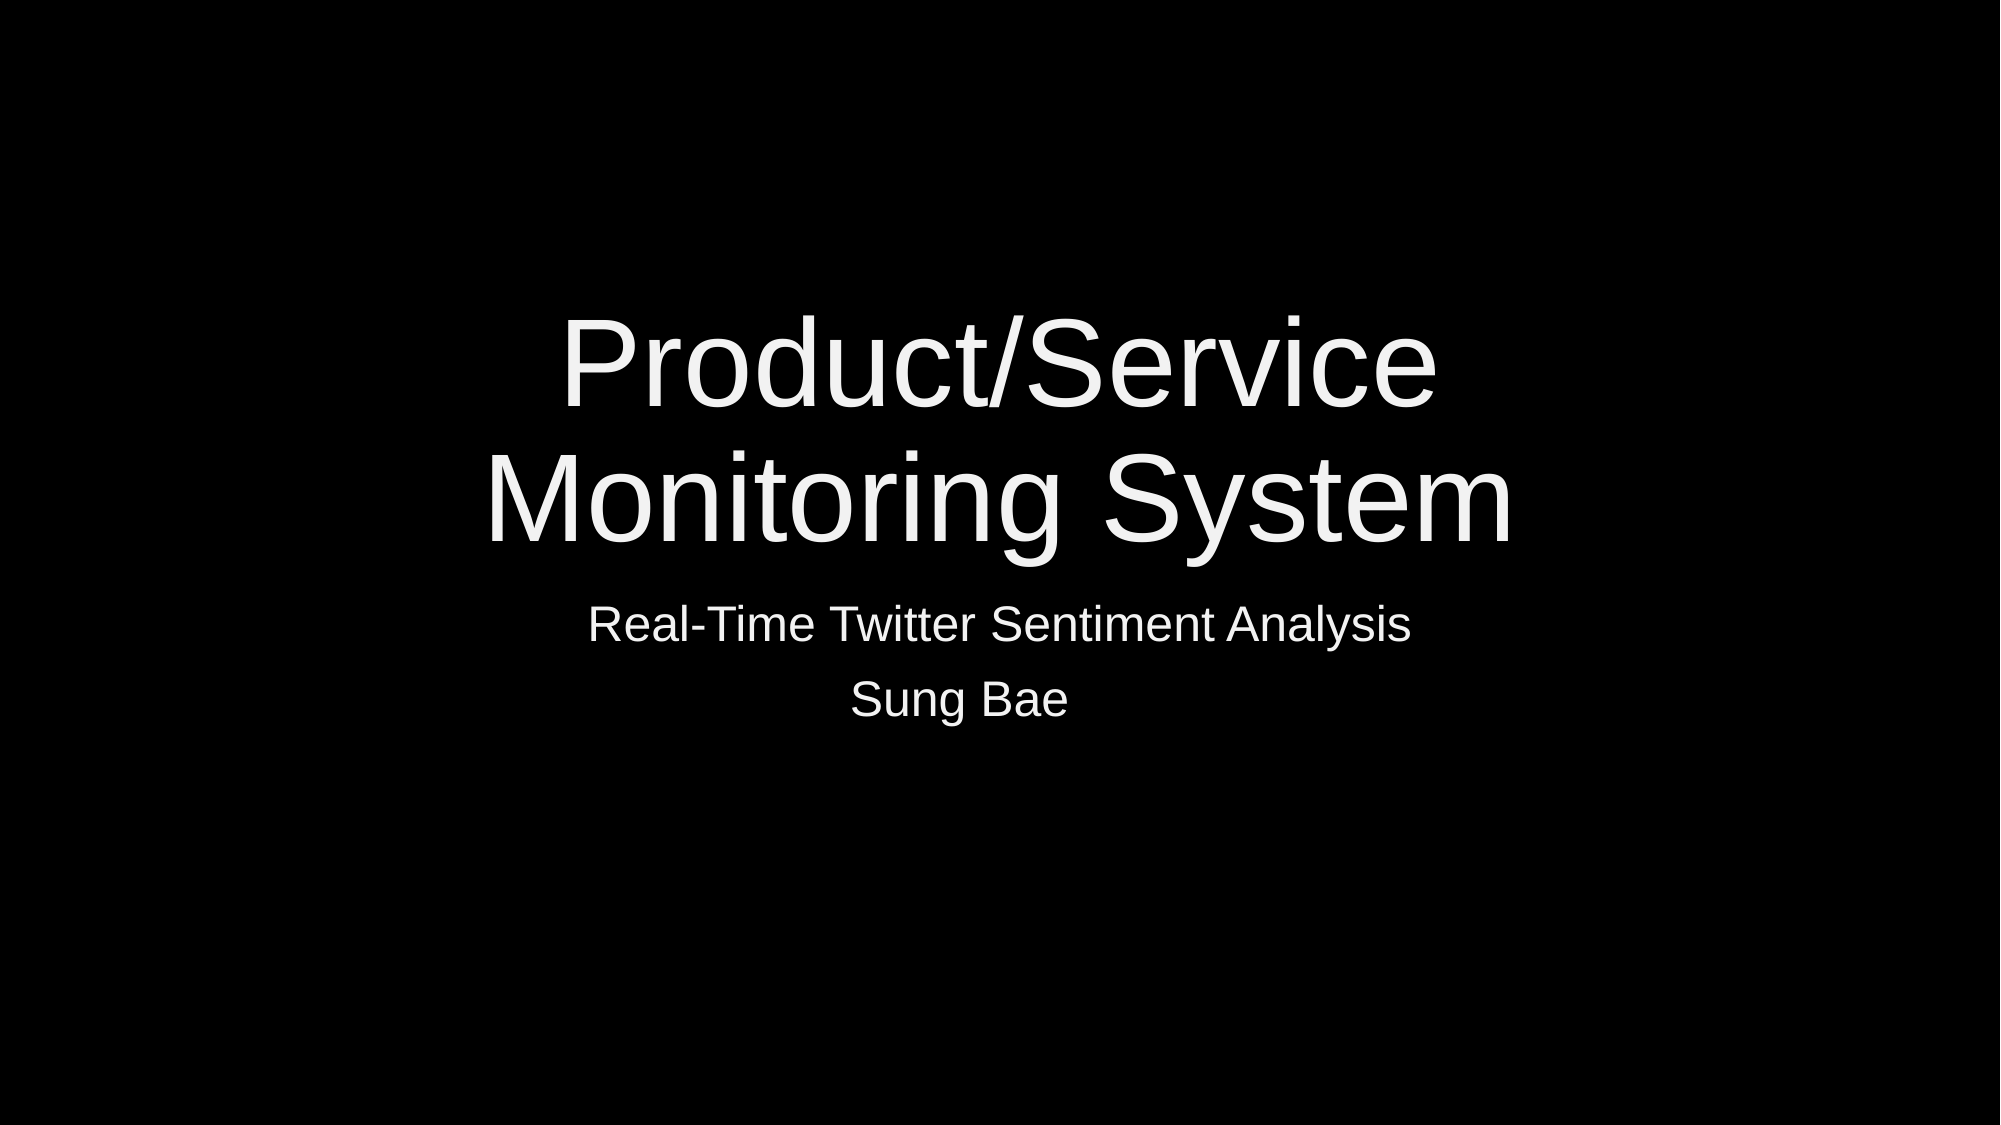

# Product/Service Monitoring System
Real-Time Twitter Sentiment Analysis
Sung Bae